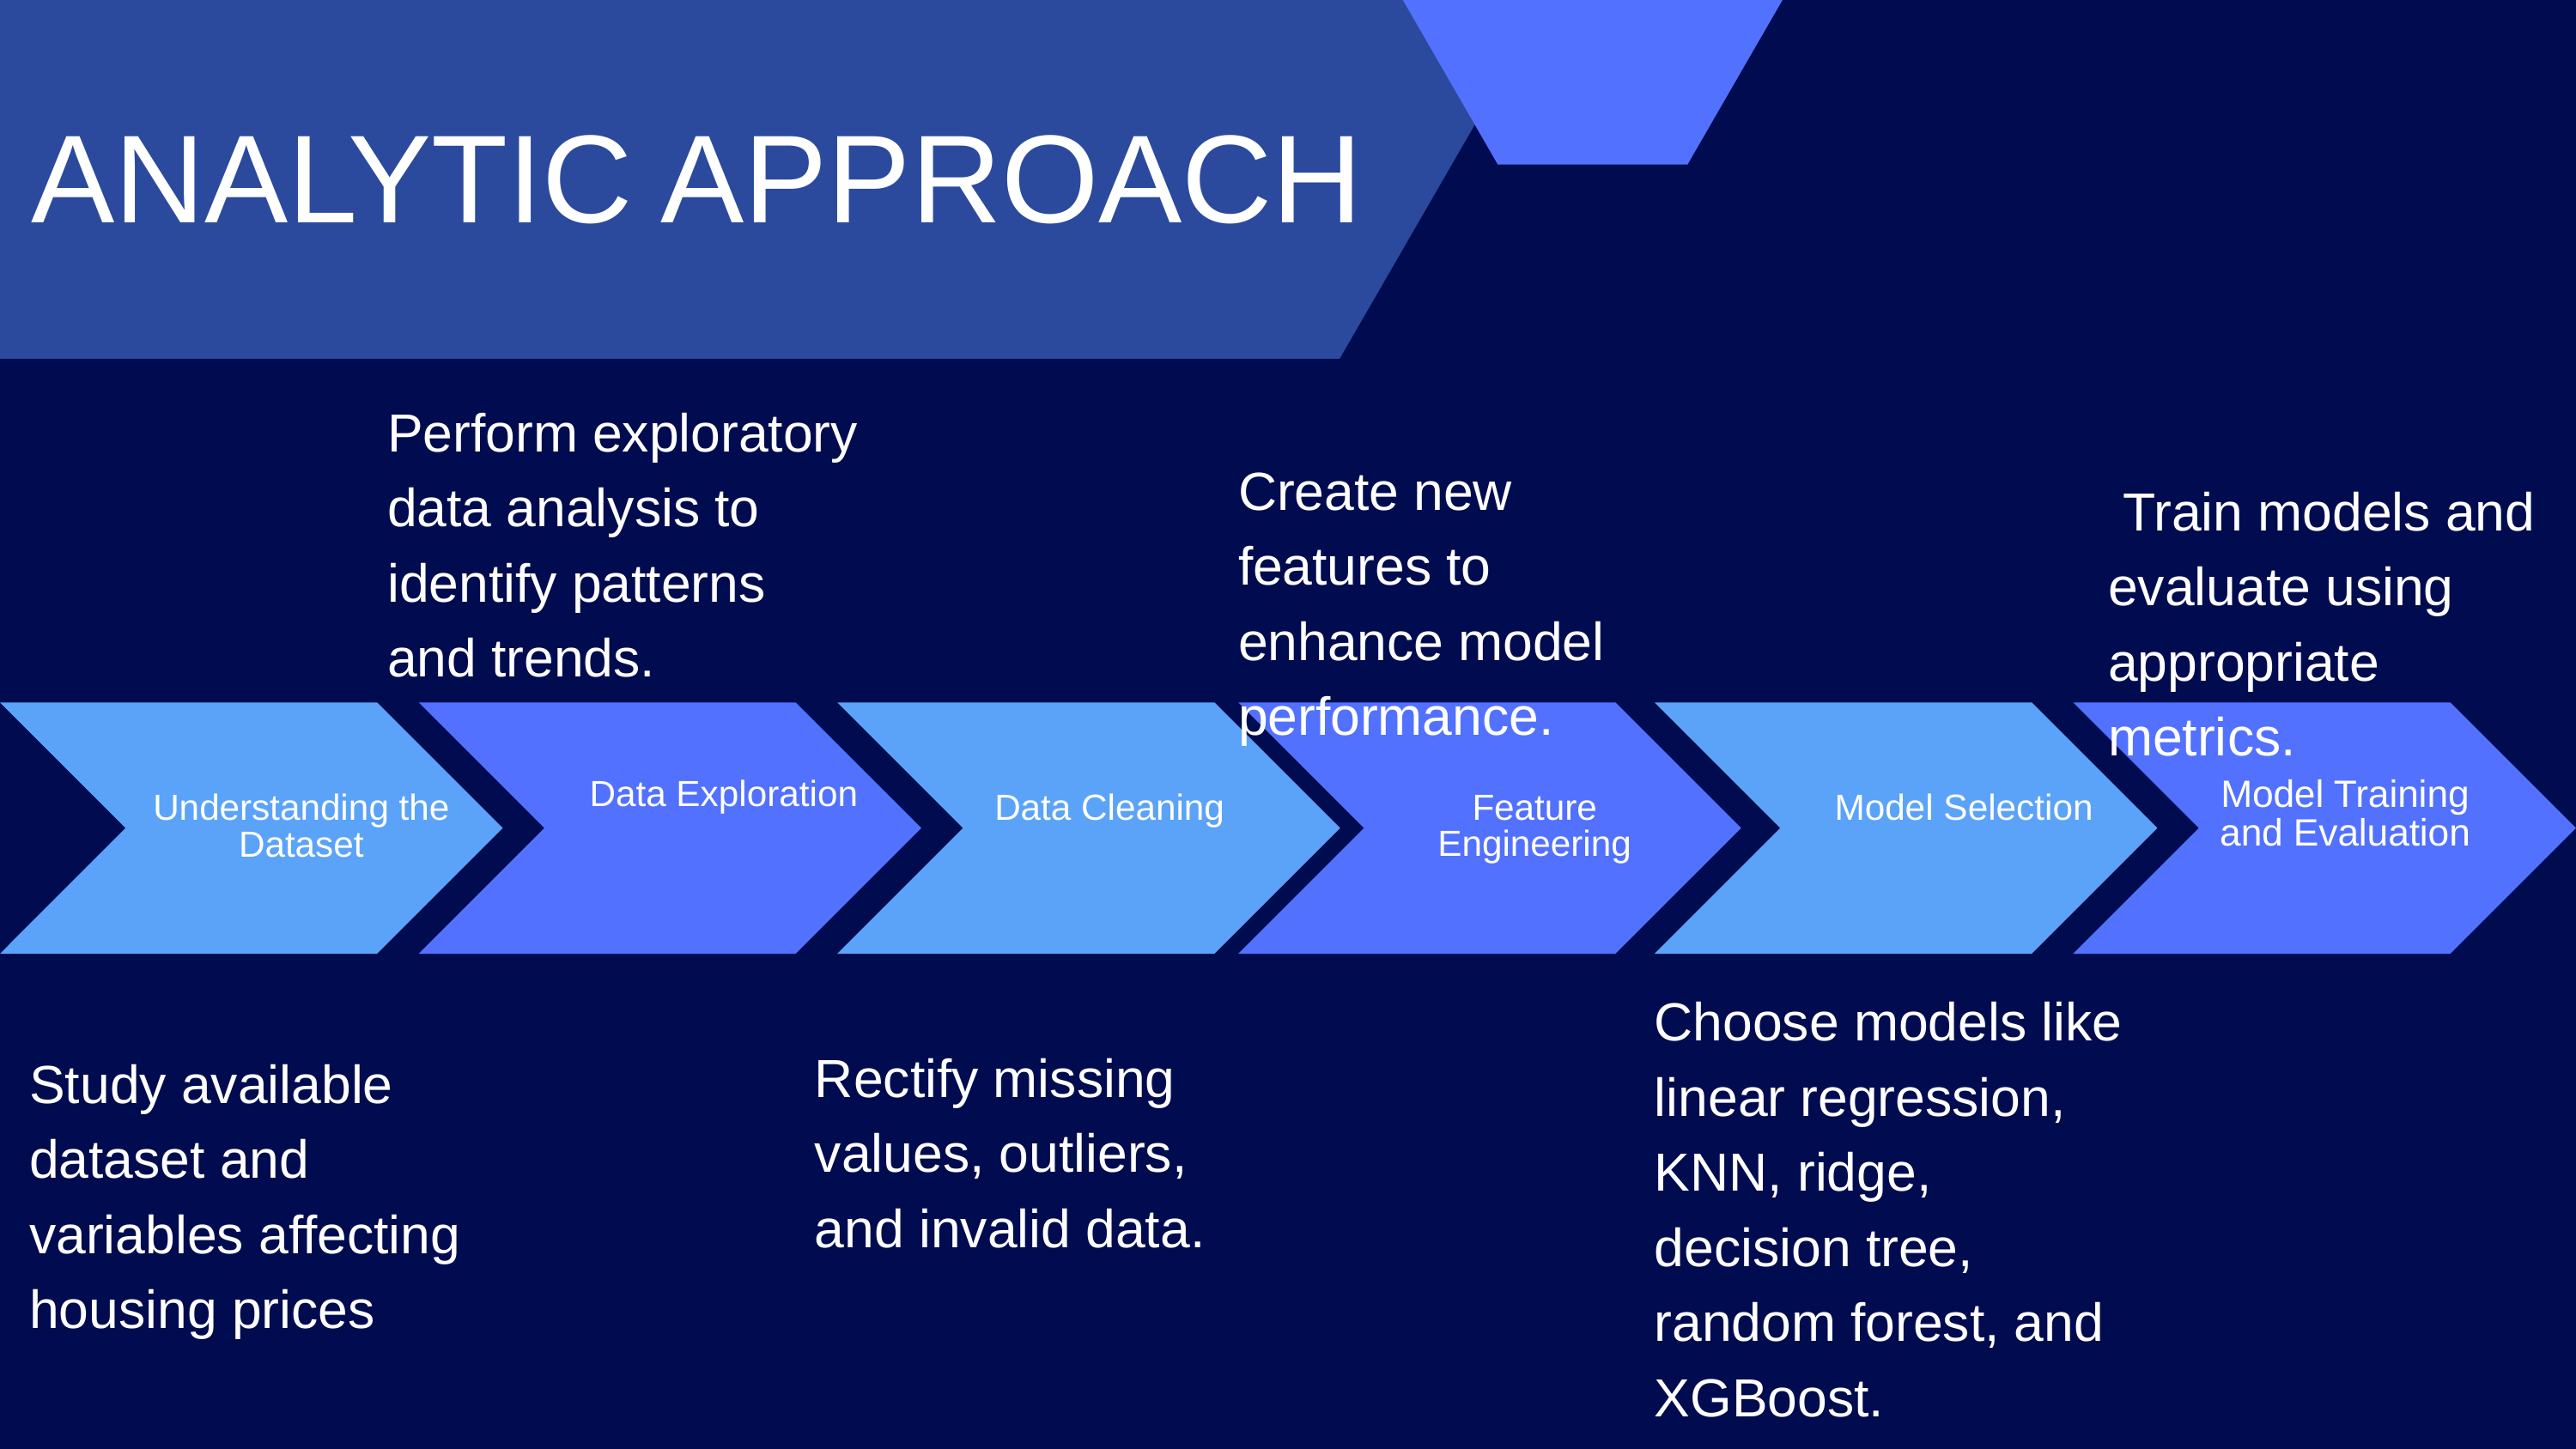

ANALYTIC APPROACH
Perform exploratory data analysis to identify patterns and trends.
Create new features to enhance model performance.
 Train models and evaluate using appropriate metrics.

Data Exploration
Model Training and Evaluation
Feature Engineering
Understanding the Dataset
Data Cleaning
Model Selection
Choose models like linear regression, KNN, ridge, decision tree, random forest, and XGBoost.
Rectify missing values, outliers, and invalid data.
Study available dataset and variables affecting housing prices